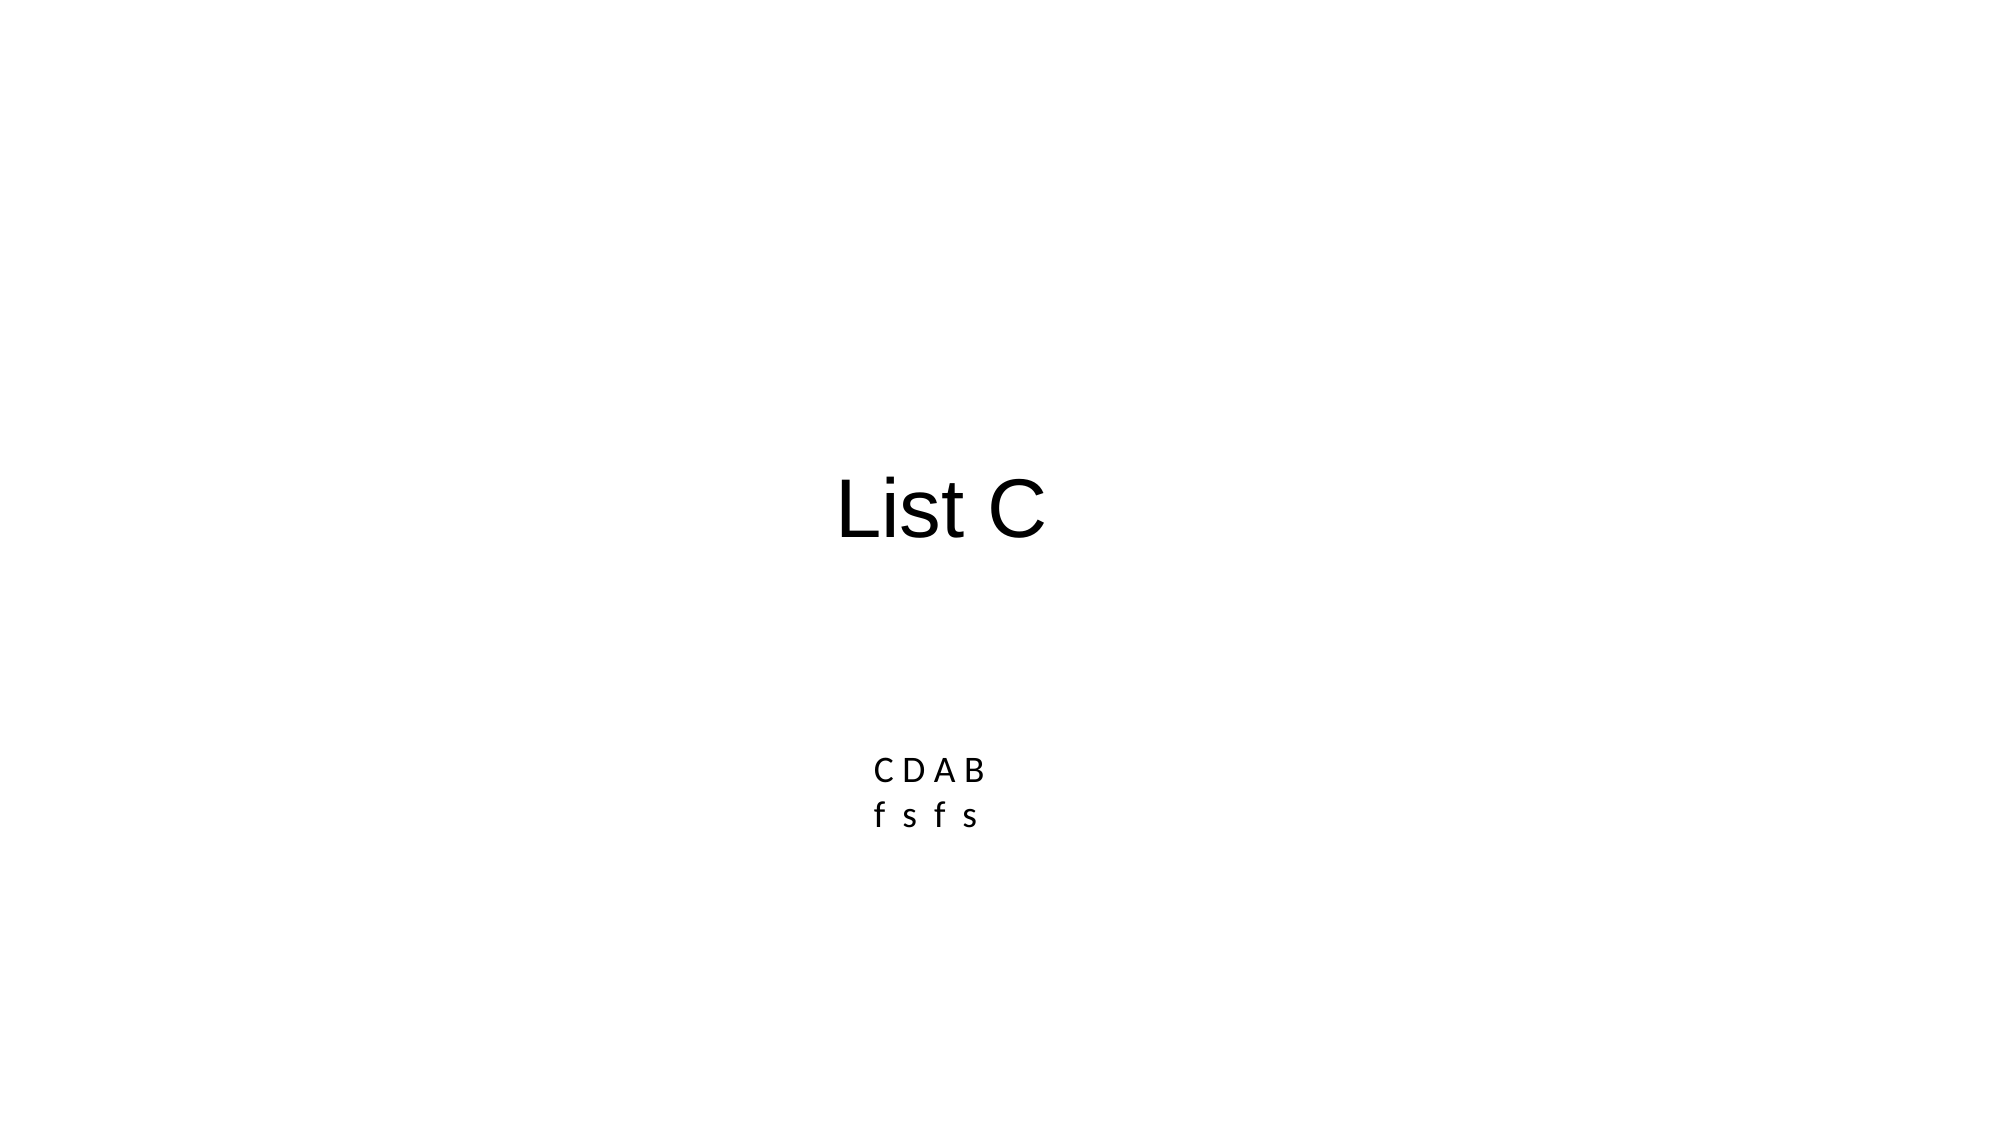

List C
C D A B
f  s  f  s